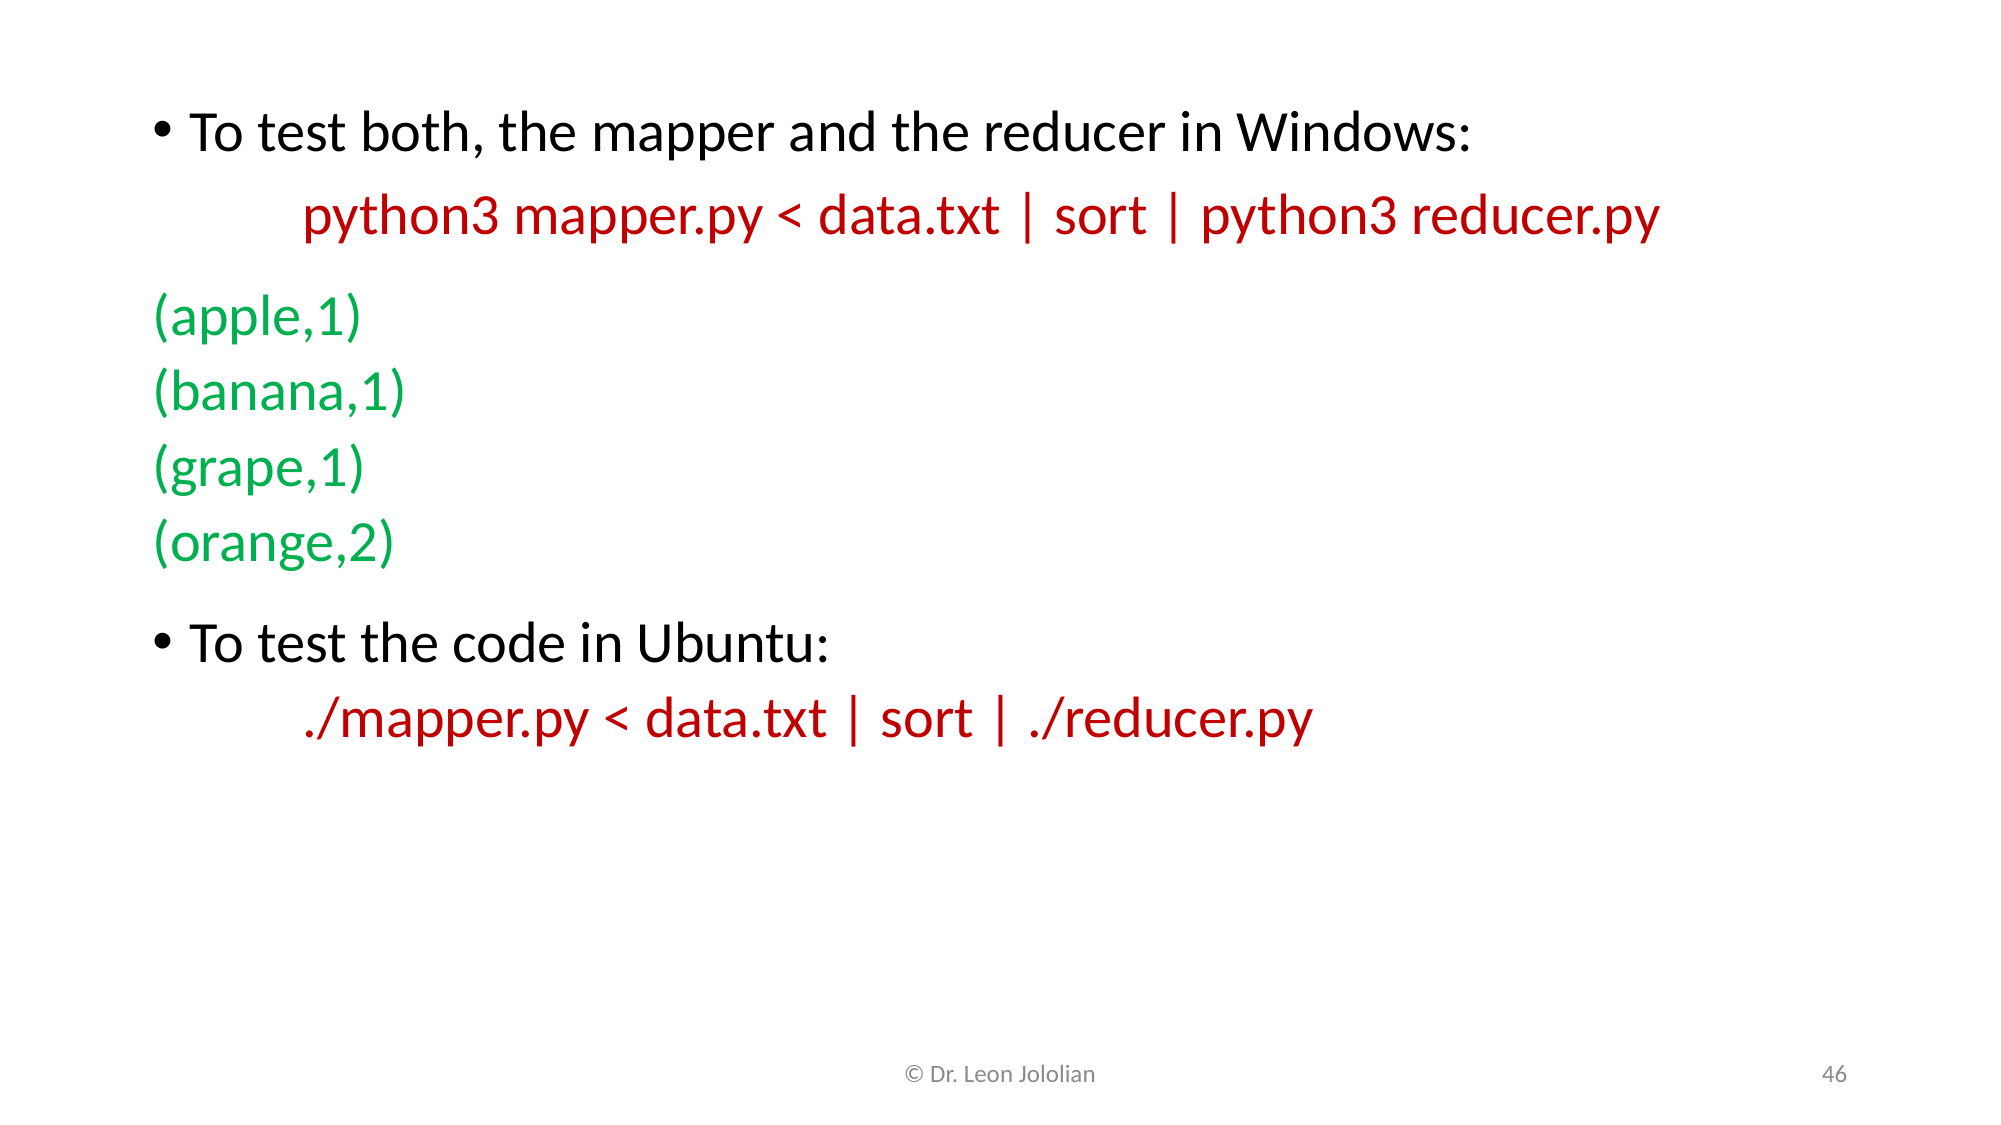

To test both, the mapper and the reducer in Windows:
	python3 mapper.py < data.txt | sort | python3 reducer.py
(apple,1)
(banana,1)
(grape,1)
(orange,2)
To test the code in Ubuntu:
	./mapper.py < data.txt | sort | ./reducer.py

© Dr. Leon Jololian
46